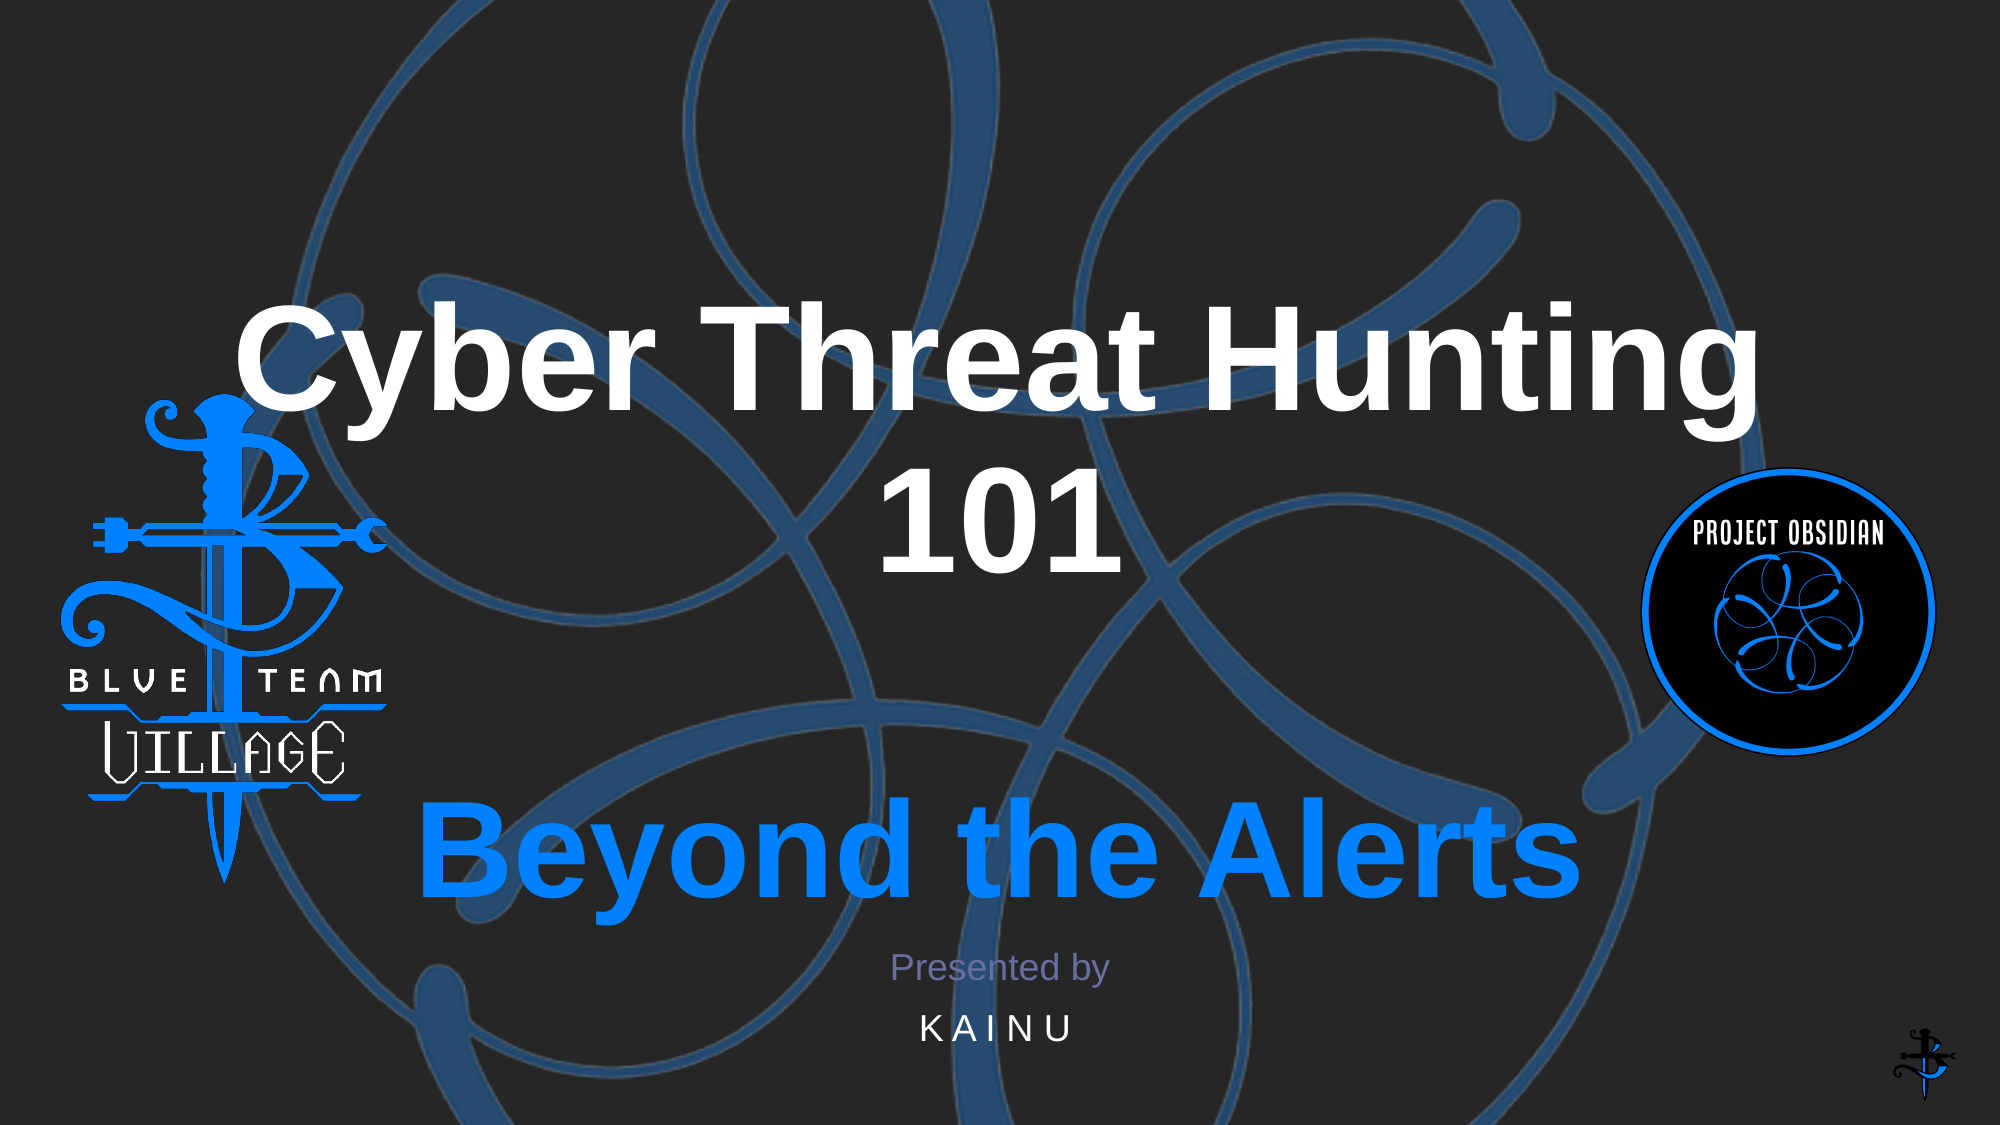

Cyber Threat Hunting
101

Beyond the Alerts
Presented by
K A I N U